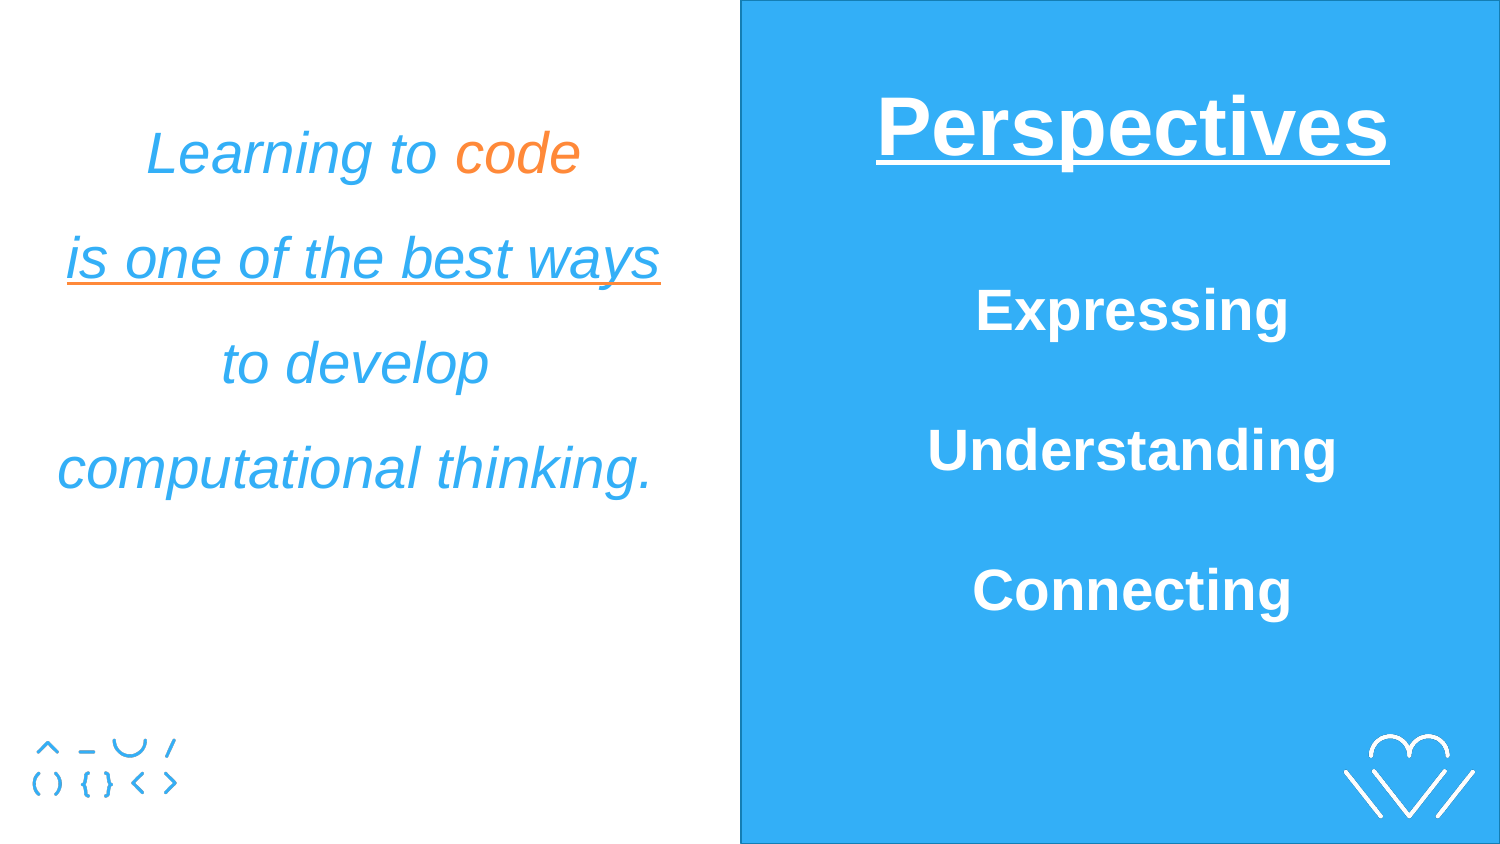

Learning to code
is one of the best ways
to develop
computational thinking.
Perspectives

Expressing

Understanding
Connecting